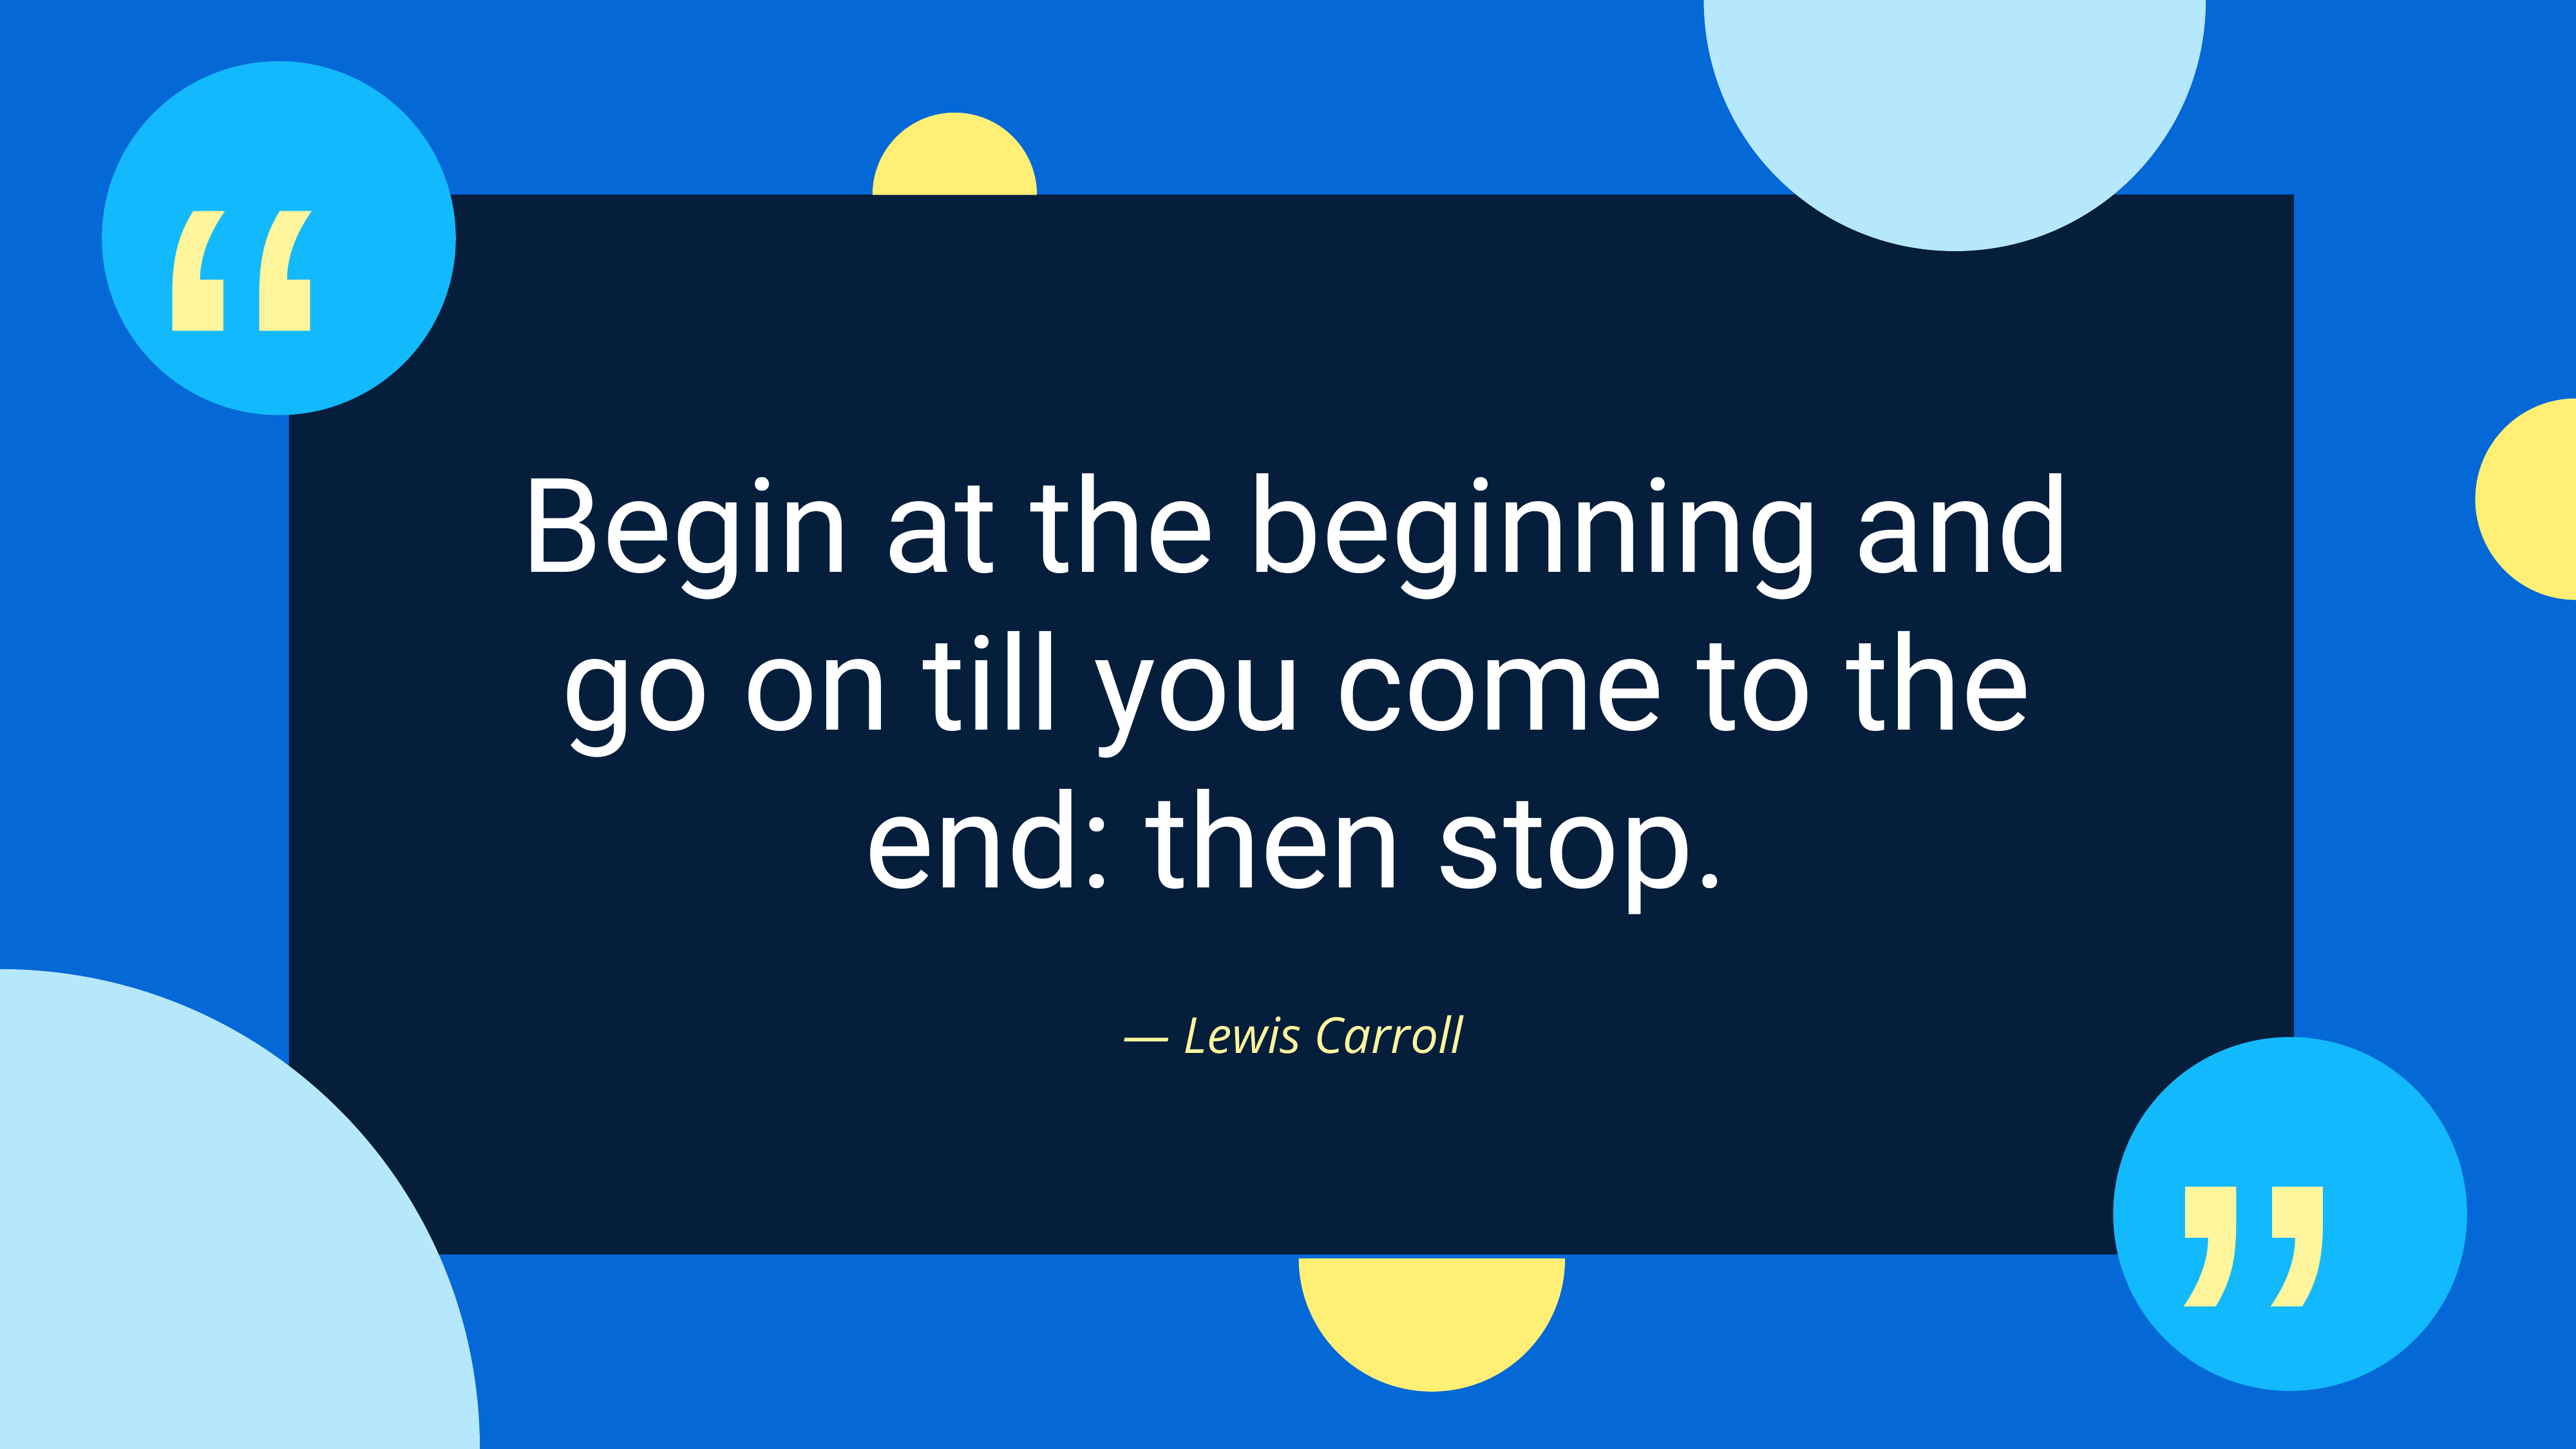

Begin at the beginning and go on till you come to the end: then stop.
— Lewis Carroll